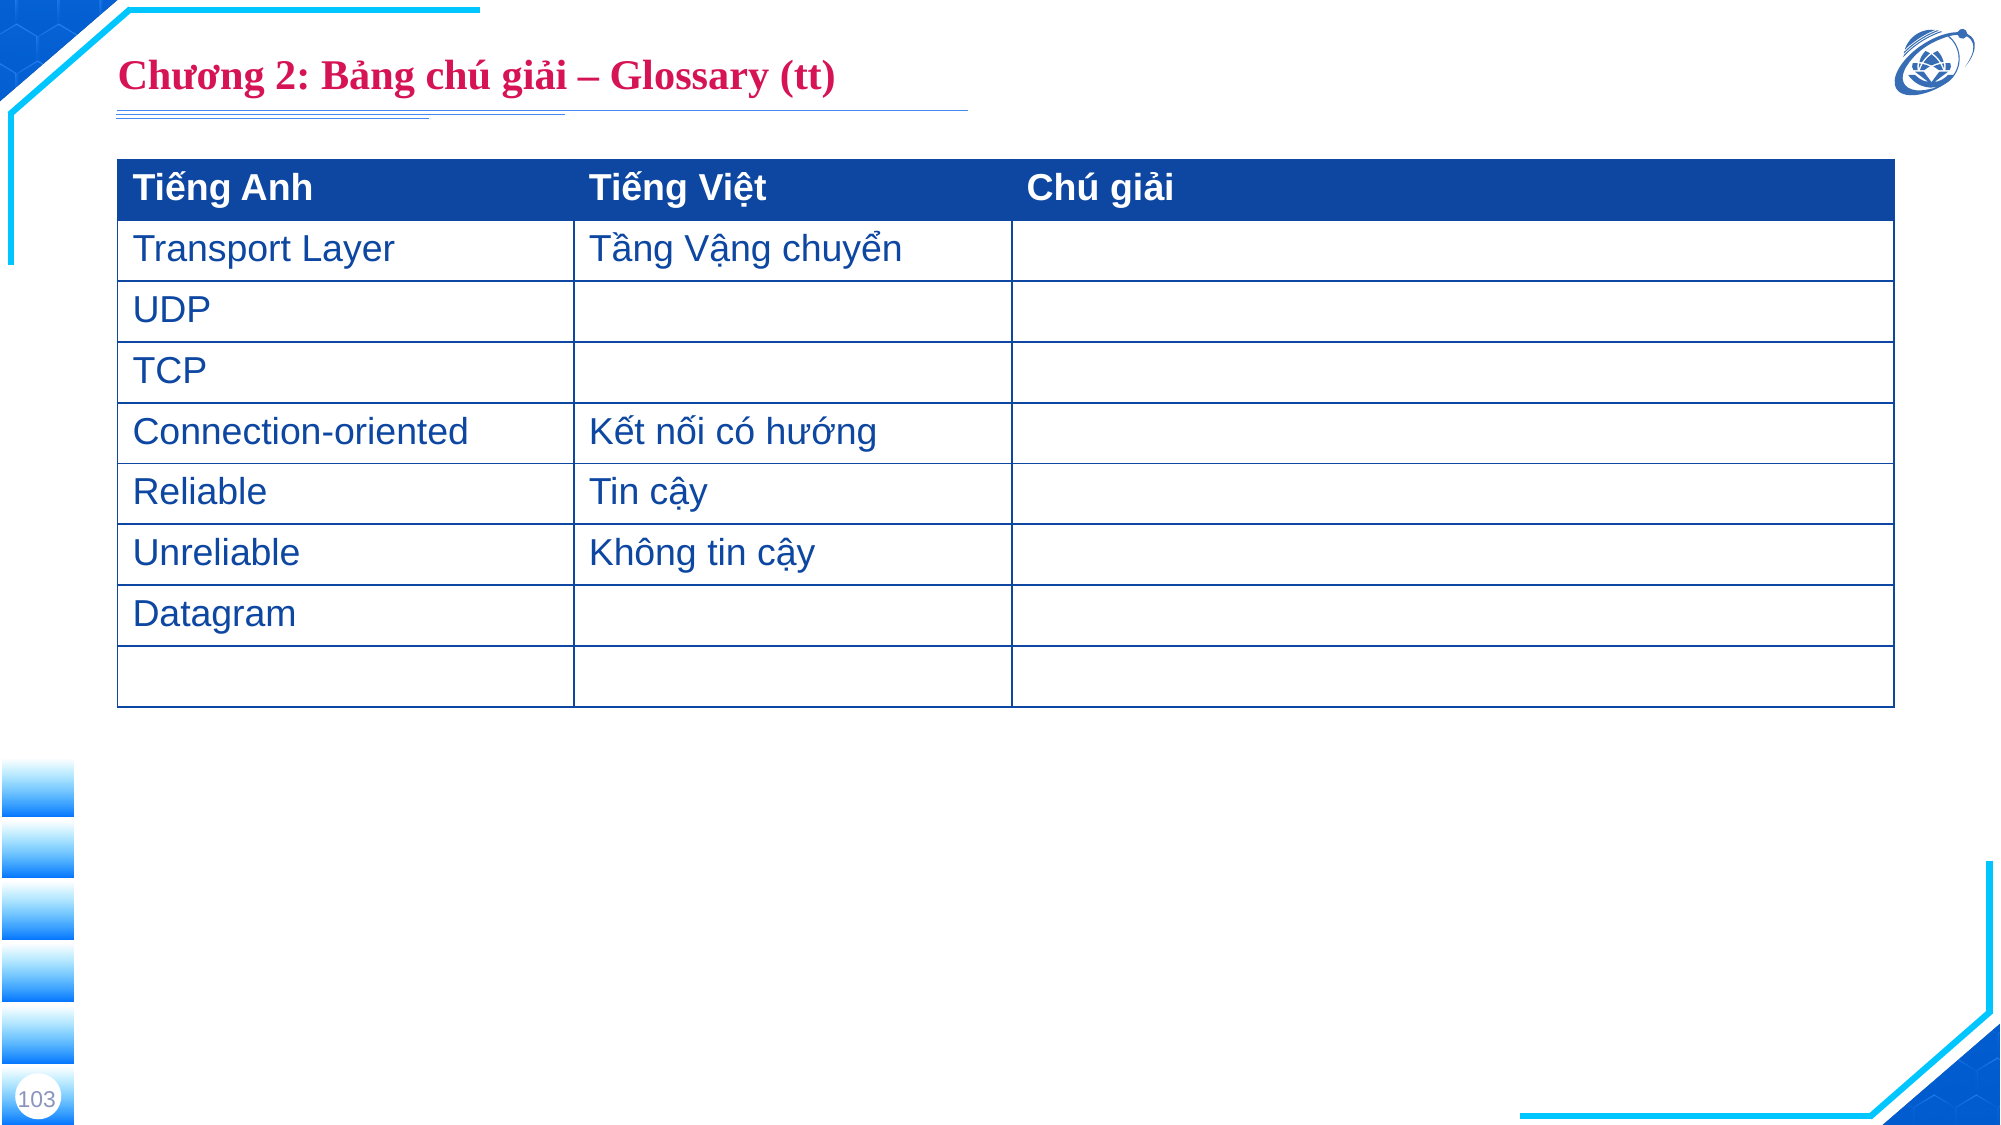

# Chương 2: Bảng chú giải – Glossary (tt)
| Tiếng Anh | Tiếng Việt | Chú giải |
| --- | --- | --- |
| Transport Layer | Tầng Vậng chuyển |  |
| UDP |  |  |
| TCP |  |  |
| Connection-oriented | Kết nối có hướng |  |
| Reliable | Tin cậy |  |
| Unreliable | Không tin cậy |  |
| Datagram |  |  |
|  |  |  |
103